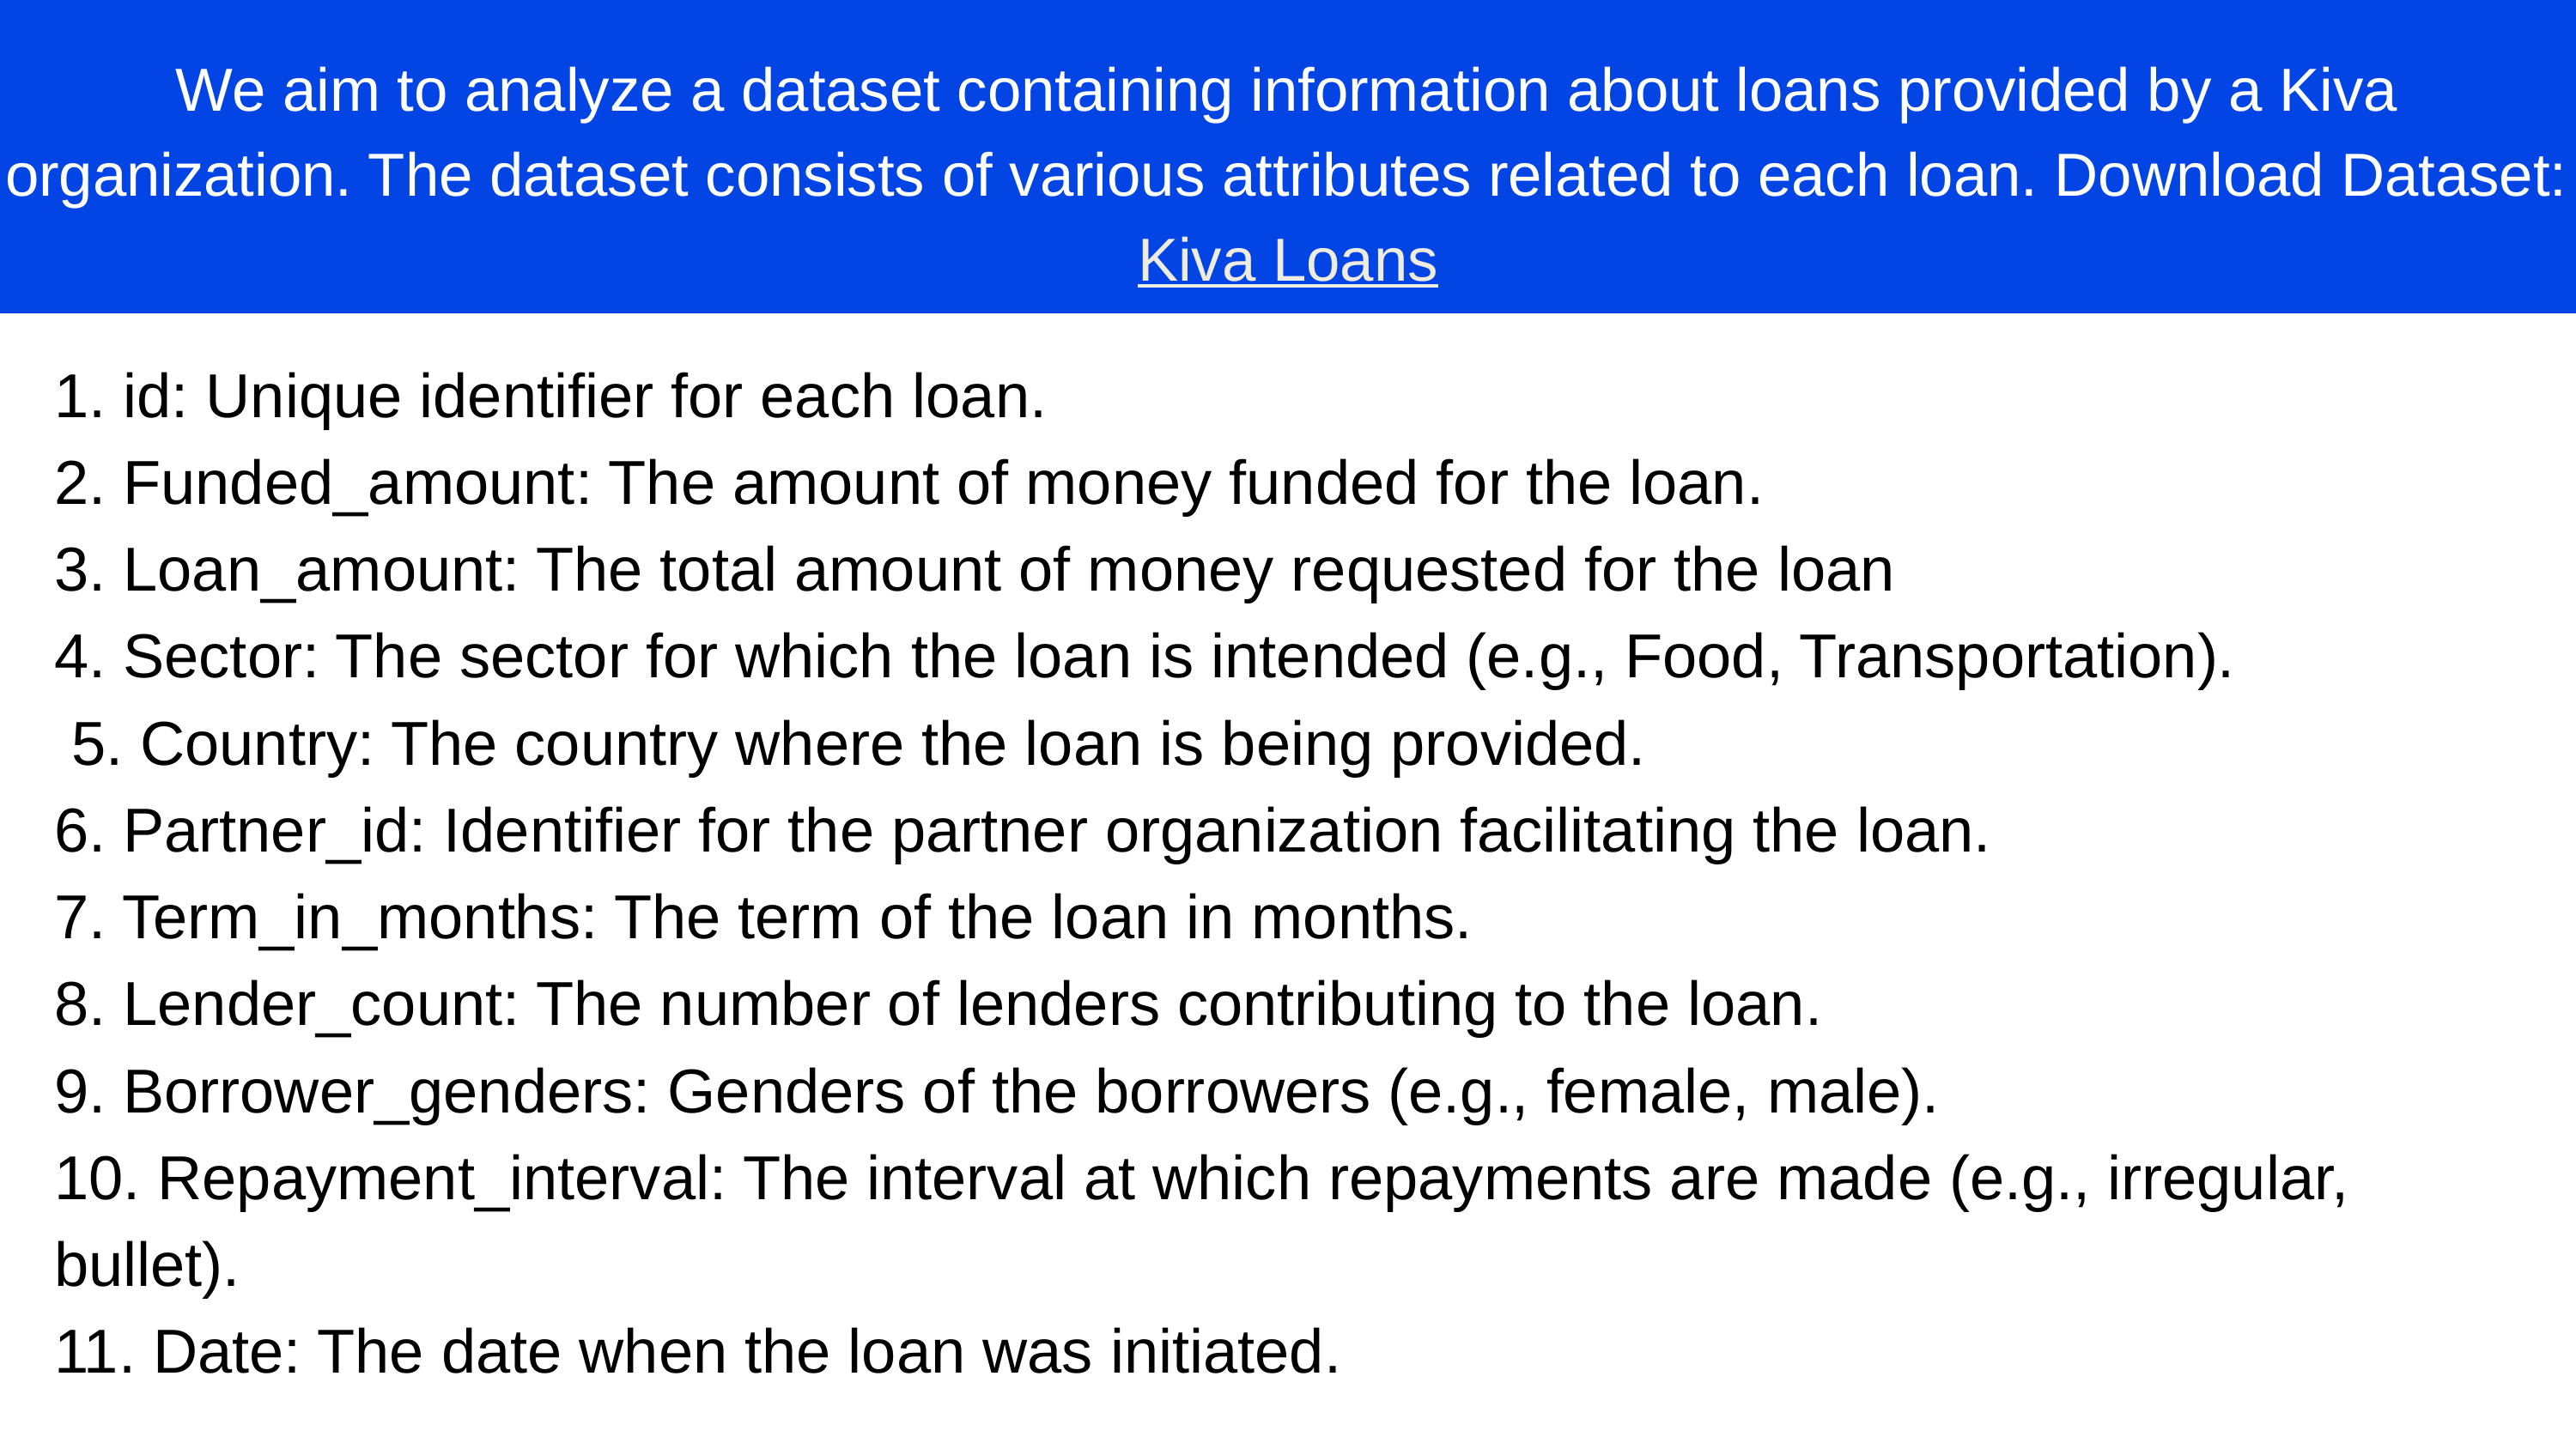

We aim to analyze a dataset containing information about loans provided by a Kiva organization. The dataset consists of various attributes related to each loan. Download Dataset: Kiva Loans
OVERVIEW

1. id: Unique identifier for each loan.
2. Funded_amount: The amount of money funded for the loan.
3. Loan_amount: The total amount of money requested for the loan
4. Sector: The sector for which the loan is intended (e.g., Food, Transportation).
 5. Country: The country where the loan is being provided.
6. Partner_id: Identifier for the partner organization facilitating the loan.
7. Term_in_months: The term of the loan in months.
8. Lender_count: The number of lenders contributing to the loan.
9. Borrower_genders: Genders of the borrowers (e.g., female, male).
10. Repayment_interval: The interval at which repayments are made (e.g., irregular, bullet).
11. Date: The date when the loan was initiated.